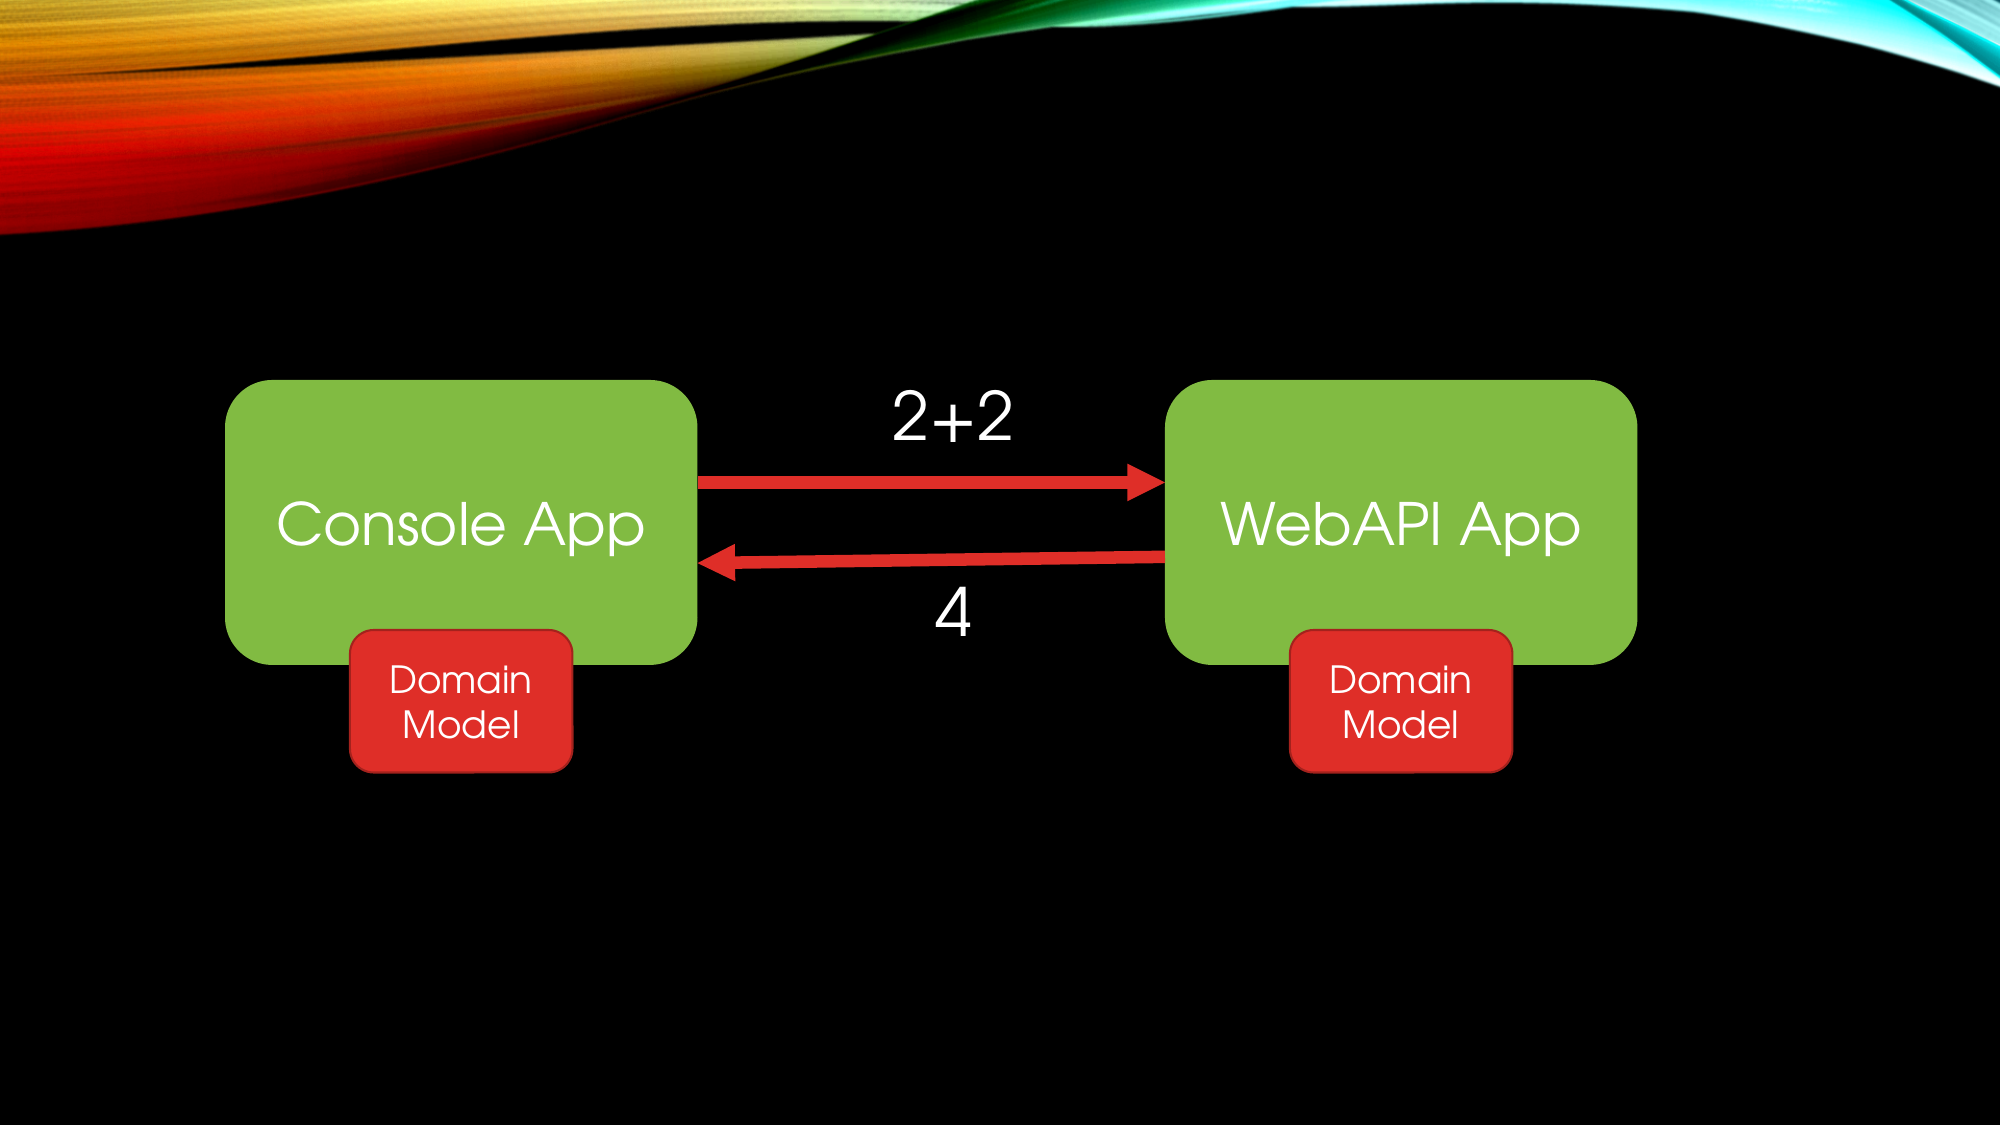

2+2
Console App
WebAPI App
4
Domain Model
Domain Model